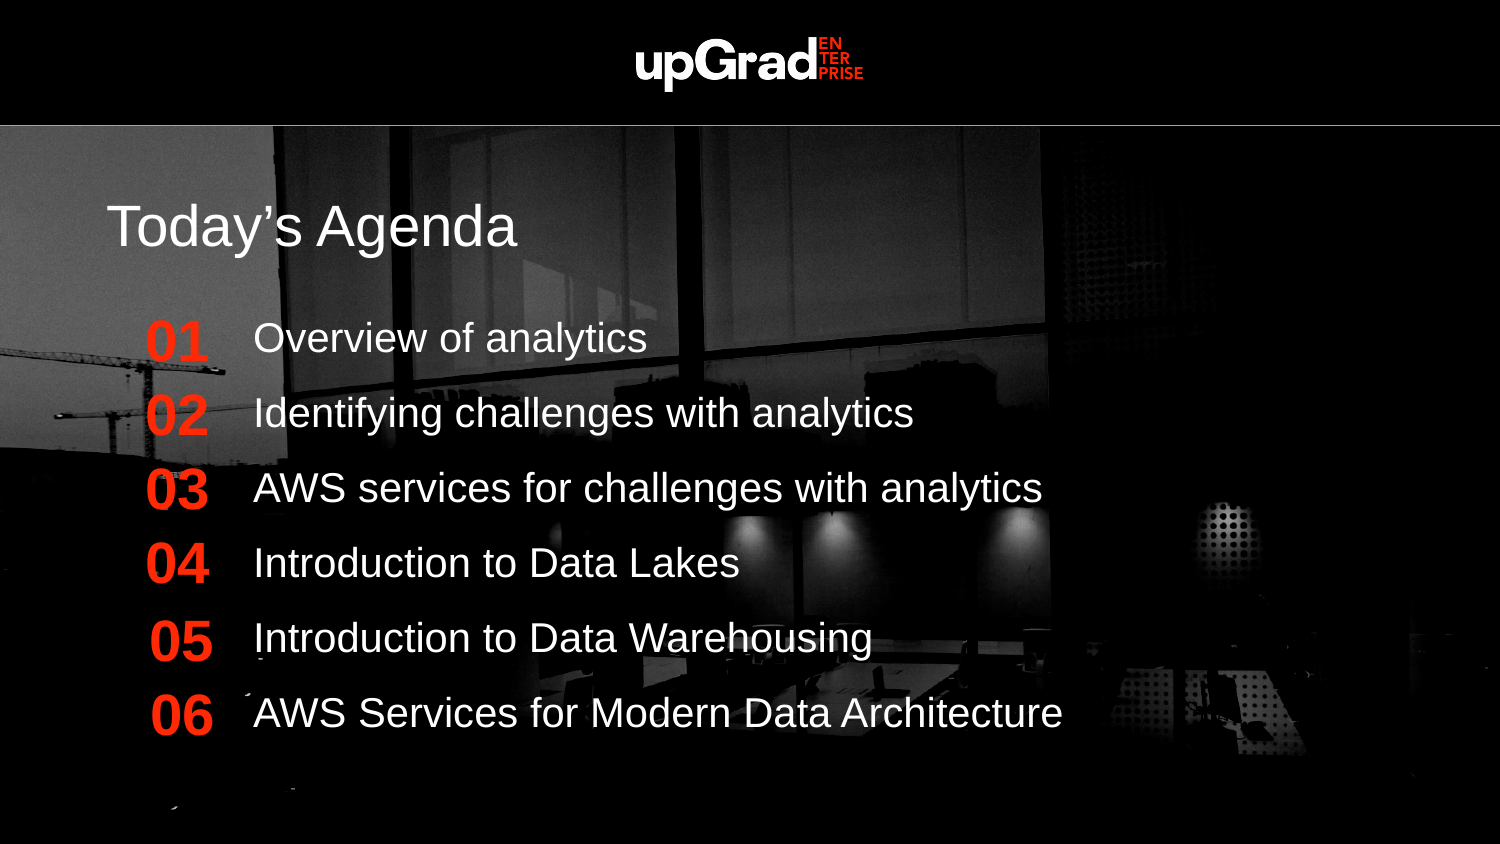

Today’s Agenda
01
Overview of analytics
Identifying challenges with analytics
AWS services for challenges with analytics
Introduction to Data Lakes
Introduction to Data Warehousing
AWS Services for Modern Data Architecture
02
03
04
05
06
31-07-2019
Data Science Certification Program
5